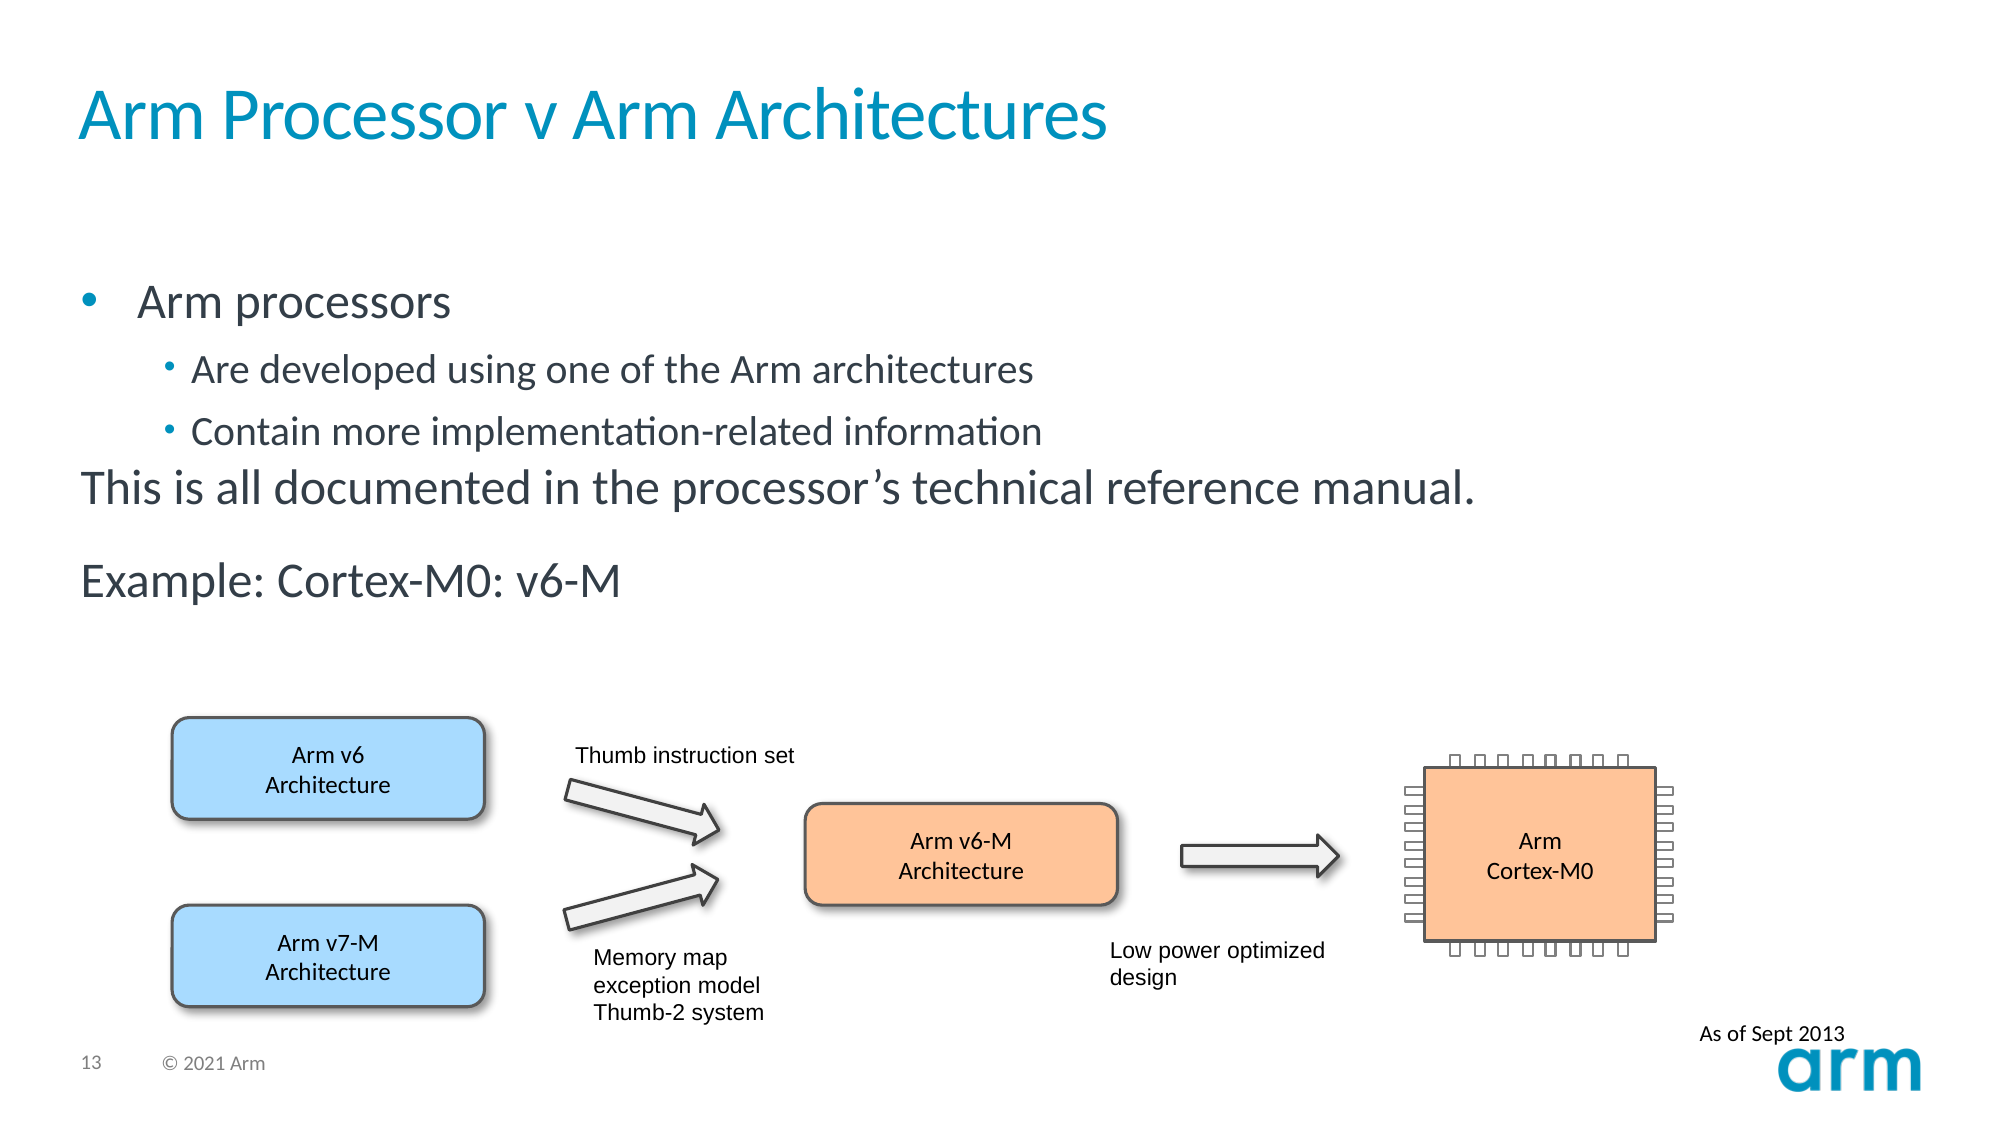

# Arm Processor v Arm Architectures
Arm processors
Are developed using one of the Arm architectures
Contain more implementation-related information
This is all documented in the processor’s technical reference manual.
Example: Cortex-M0: v6-M
Arm v6
Architecture
Thumb instruction set

Arm
Cortex-M0

Arm v6-M
Architecture

Arm v7-M
Architecture
Low power optimized
design
Memory map
exception model
Thumb-2 system
As of Sept 2013